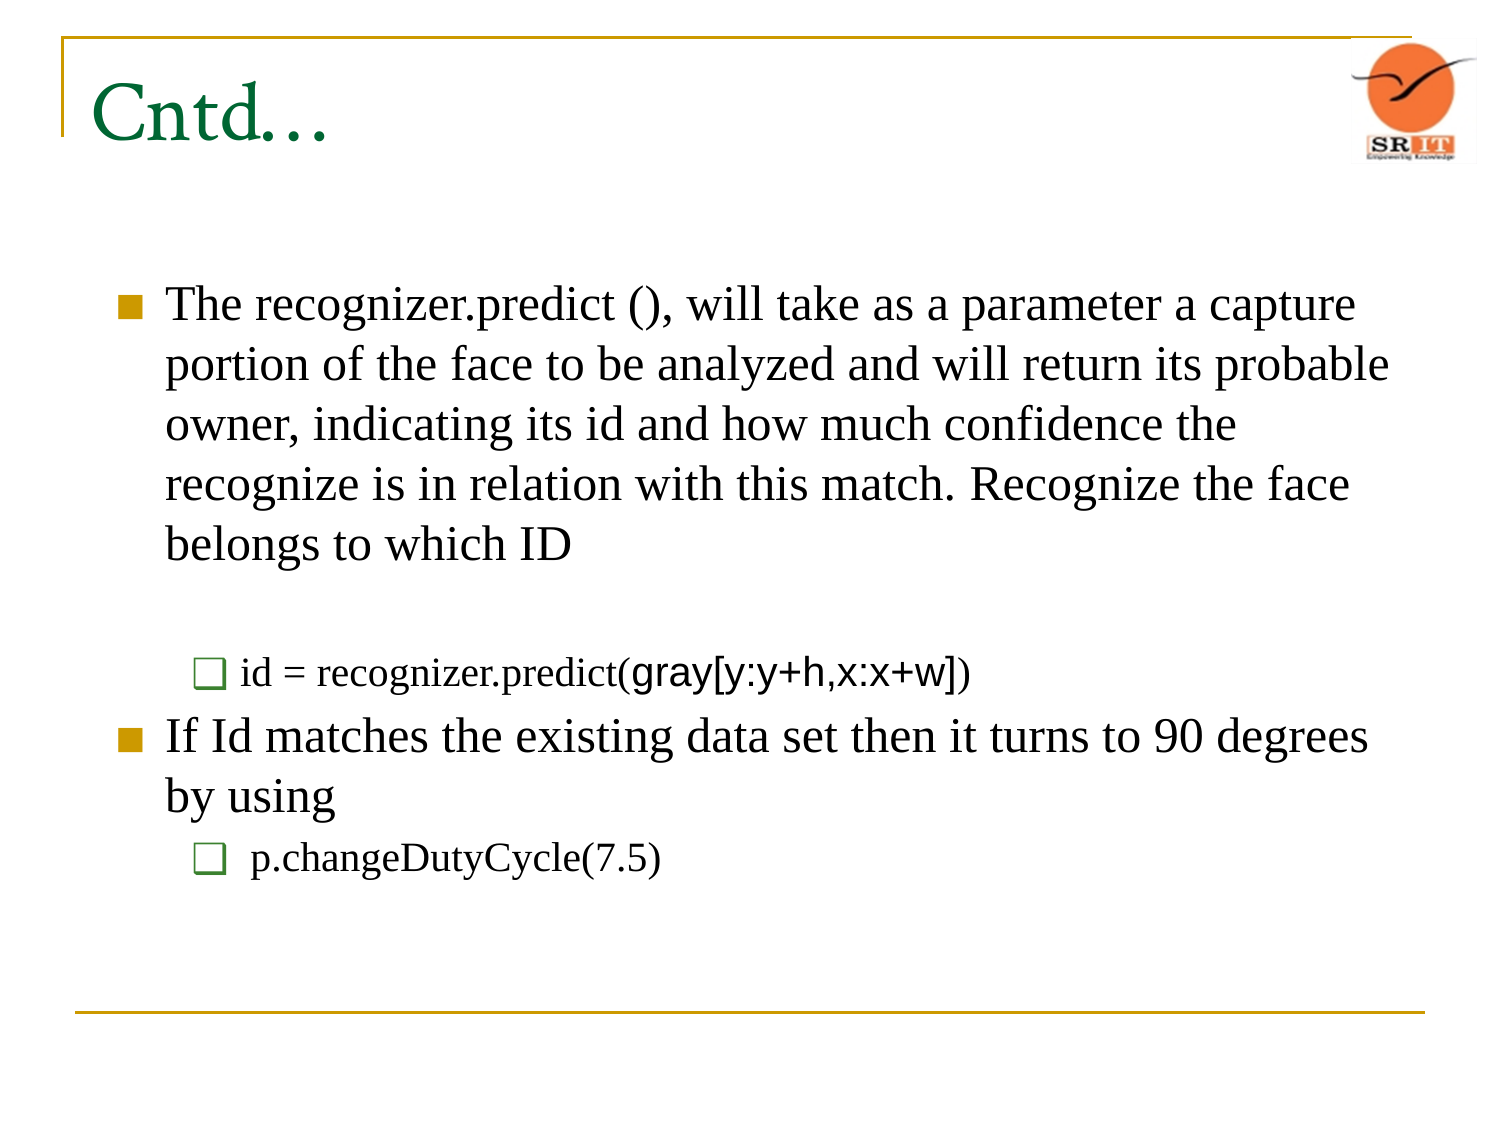

# Cntd…
The recognizer.predict (), will take as a parameter a capture portion of the face to be analyzed and will return its probable owner, indicating its id and how much confidence the recognize is in relation with this match. Recognize the face belongs to which ID

id = recognizer.predict(gray[y:y+h,x:x+w])
If Id matches the existing data set then it turns to 90 degrees by using
 p.changeDutyCycle(7.5)